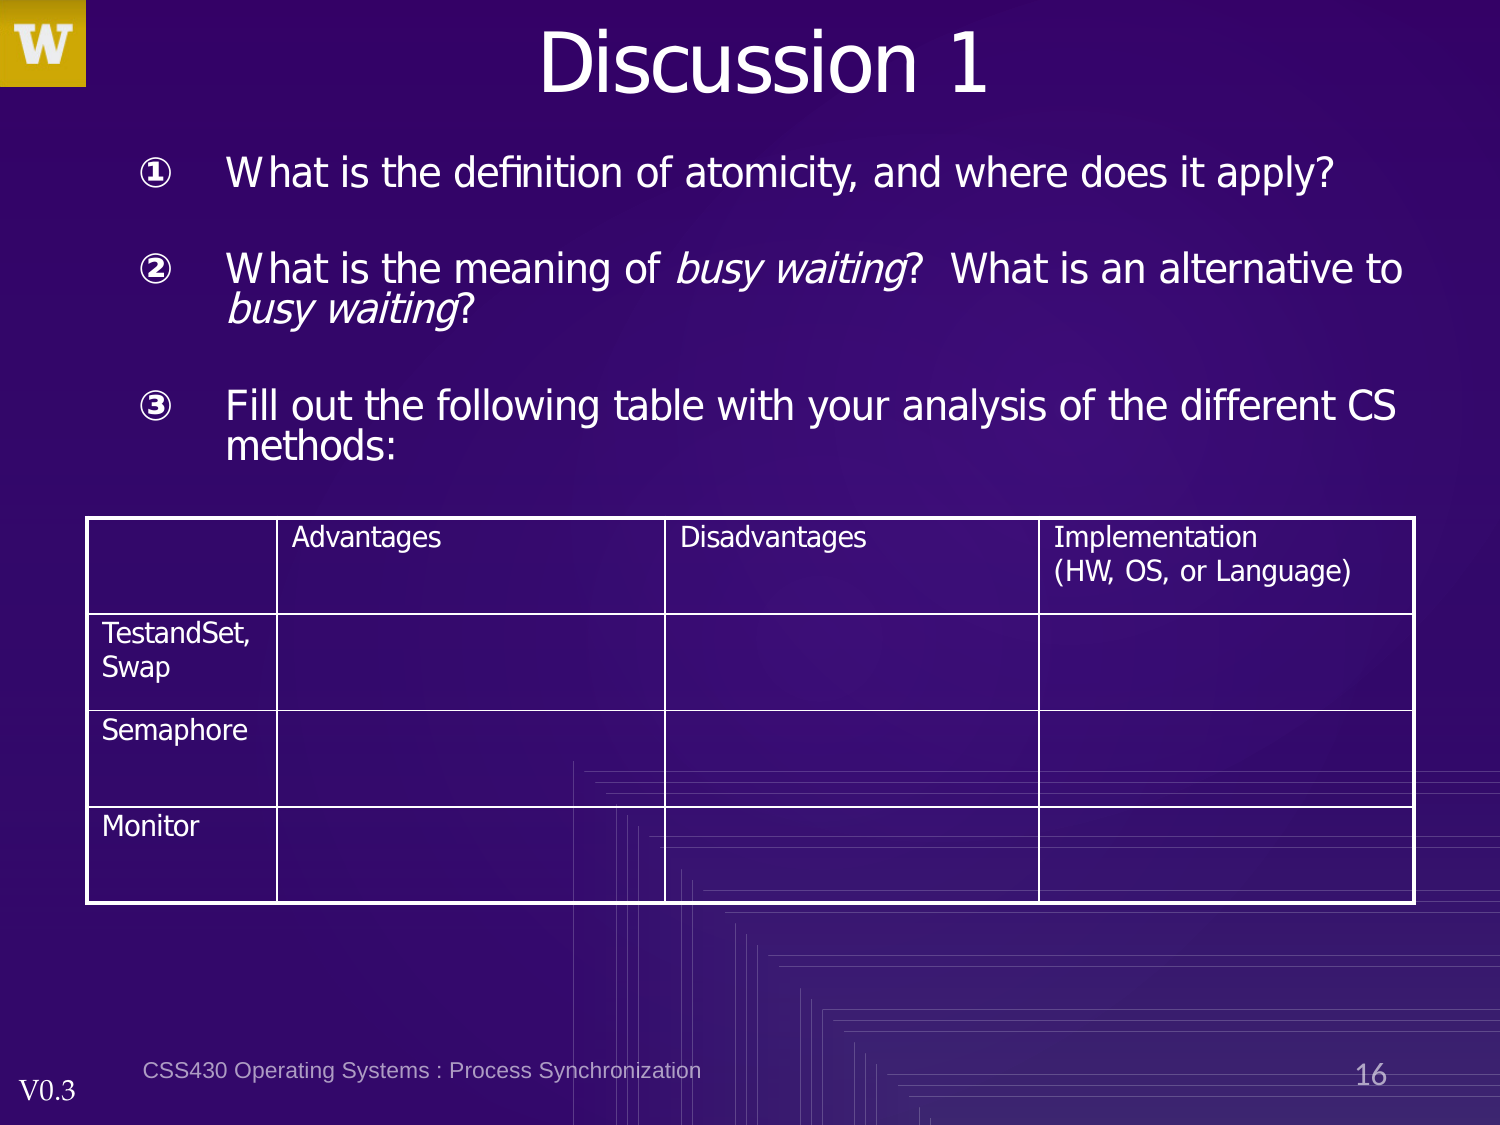

# Discussion 1
What is the definition of atomicity, and where does it apply?

What is the meaning of busy waiting?  What is an alternative to busy waiting?

Fill out the following table with your analysis of the different CS methods:
|  | Advantages | Disadvantages | Implementation (HW, OS, or Language) |
| --- | --- | --- | --- |
| TestandSet, Swap |  |  |  |
| Semaphore |  |  |  |
| Monitor |  |  |  |
CSS430 Operating Systems : Process Synchronization
16